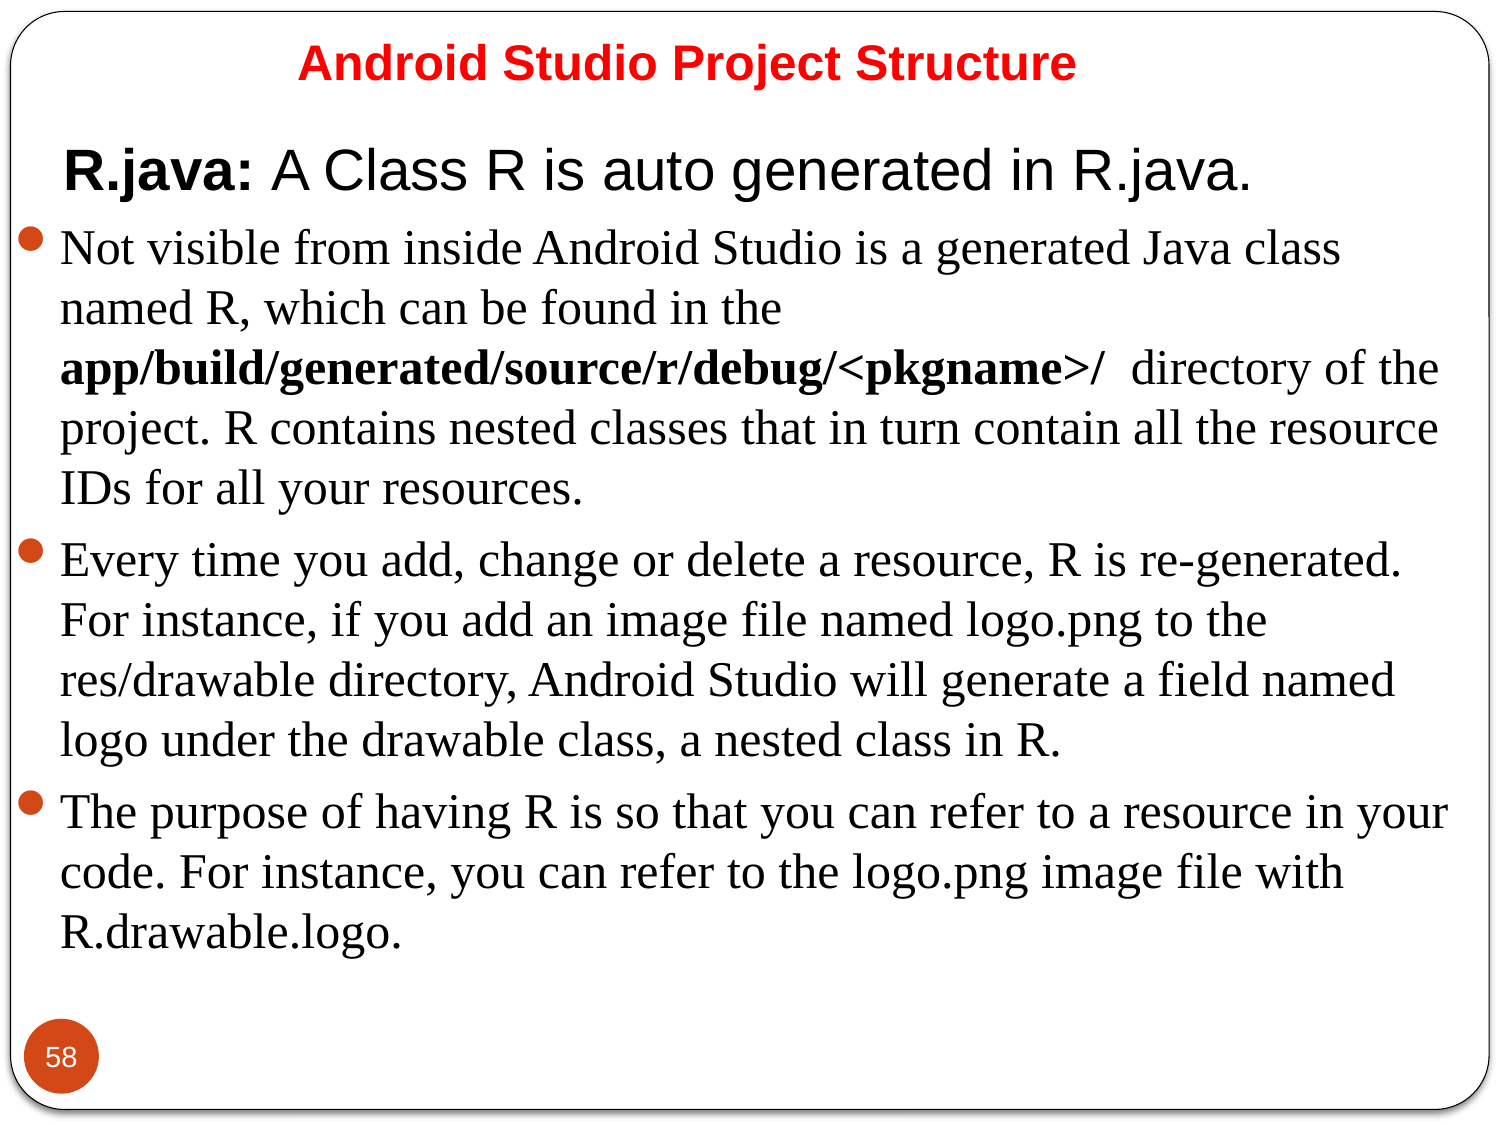

# Android Studio Project Structure
   R.java: A Class R is auto generated in R.java.
Not visible from inside Android Studio is a generated Java class named R, which can be found in the app/build/generated/source/r/debug/<pkgname>/  directory of the project. R contains nested classes that in turn contain all the resource IDs for all your resources.
Every time you add, change or delete a resource, R is re-generated. For instance, if you add an image file named logo.png to the res/drawable directory, Android Studio will generate a field named logo under the drawable class, a nested class in R.
The purpose of having R is so that you can refer to a resource in your code. For instance, you can refer to the logo.png image file with R.drawable.logo.

58